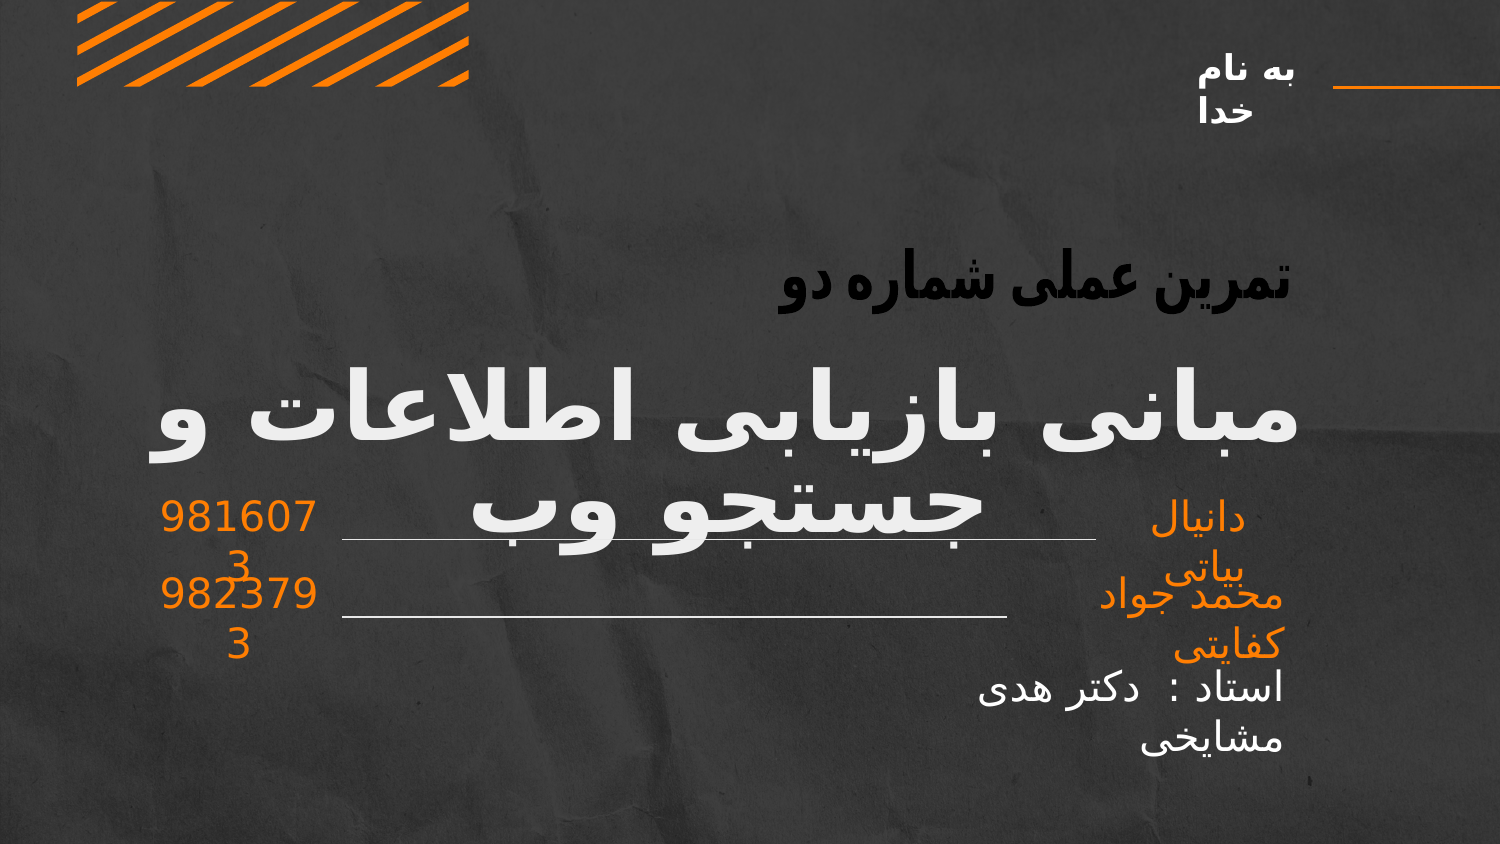

به نام خدا
تمرین عملی شماره دو
# مبانی بازیابی اطلاعات و جستجو وب
9816073
دانیال بیاتی
9823793
محمد جواد کفایتی
استاد :  دکتر هدی مشایخی